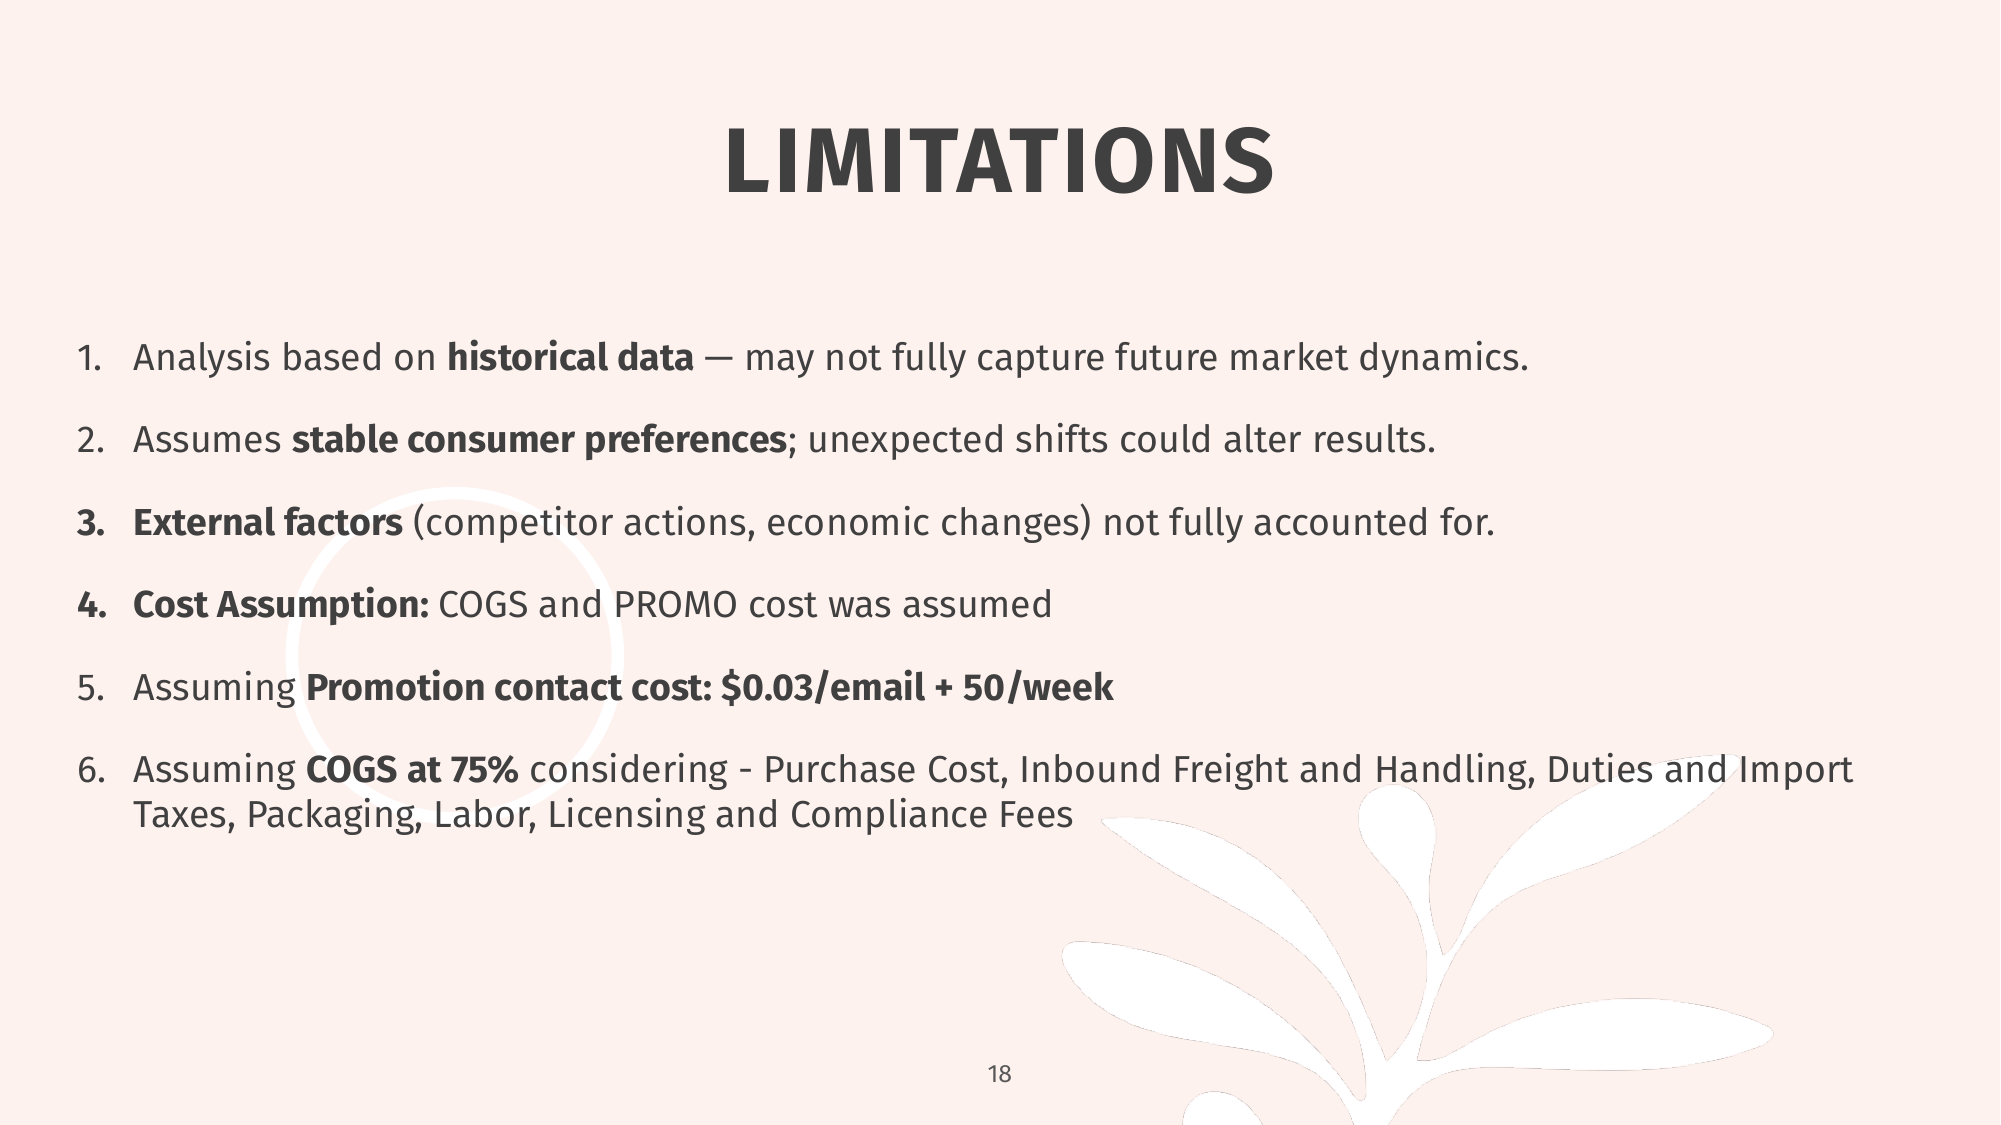

# Limitations
Analysis based on historical data — may not fully capture future market dynamics.
Assumes stable consumer preferences; unexpected shifts could alter results.
External factors (competitor actions, economic changes) not fully accounted for.
Cost Assumption: COGS and PROMO cost was assumed
Assuming Promotion contact cost: $0.03/email + 50/week
Assuming COGS at 75% considering - Purchase Cost, Inbound Freight and Handling, Duties and Import Taxes, Packaging, Labor, Licensing and Compliance Fees

18